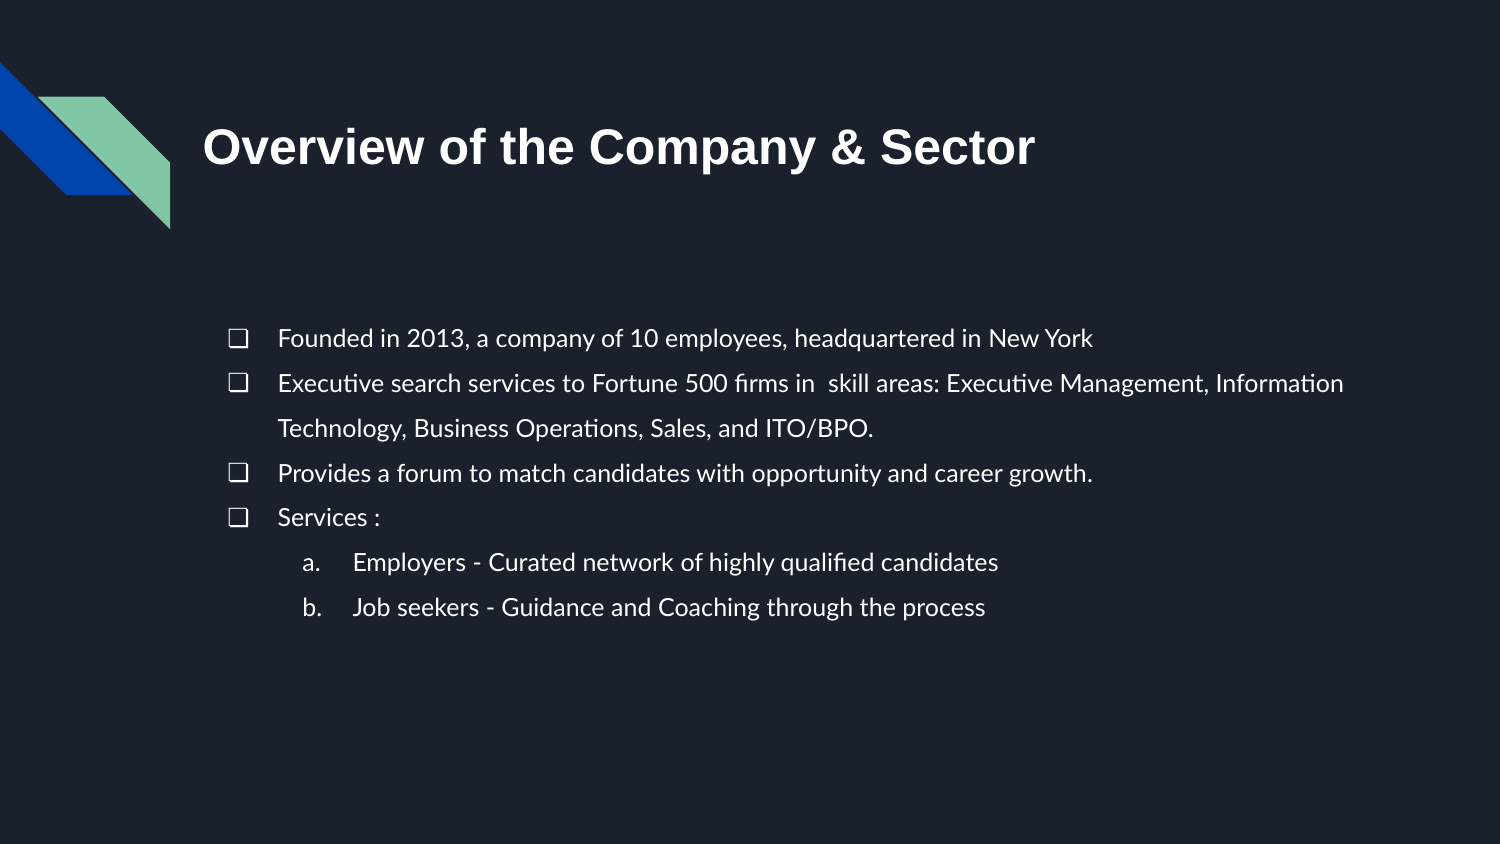

# Overview of the Company & Sector
Founded in 2013, a company of 10 employees, headquartered in New York
Executive search services to Fortune 500 firms in  skill areas: Executive Management, Information Technology, Business Operations, Sales, and ITO/BPO.
Provides a forum to match candidates with opportunity and career growth.
Services :
Employers - Curated network of highly qualified candidates
Job seekers - Guidance and Coaching through the process